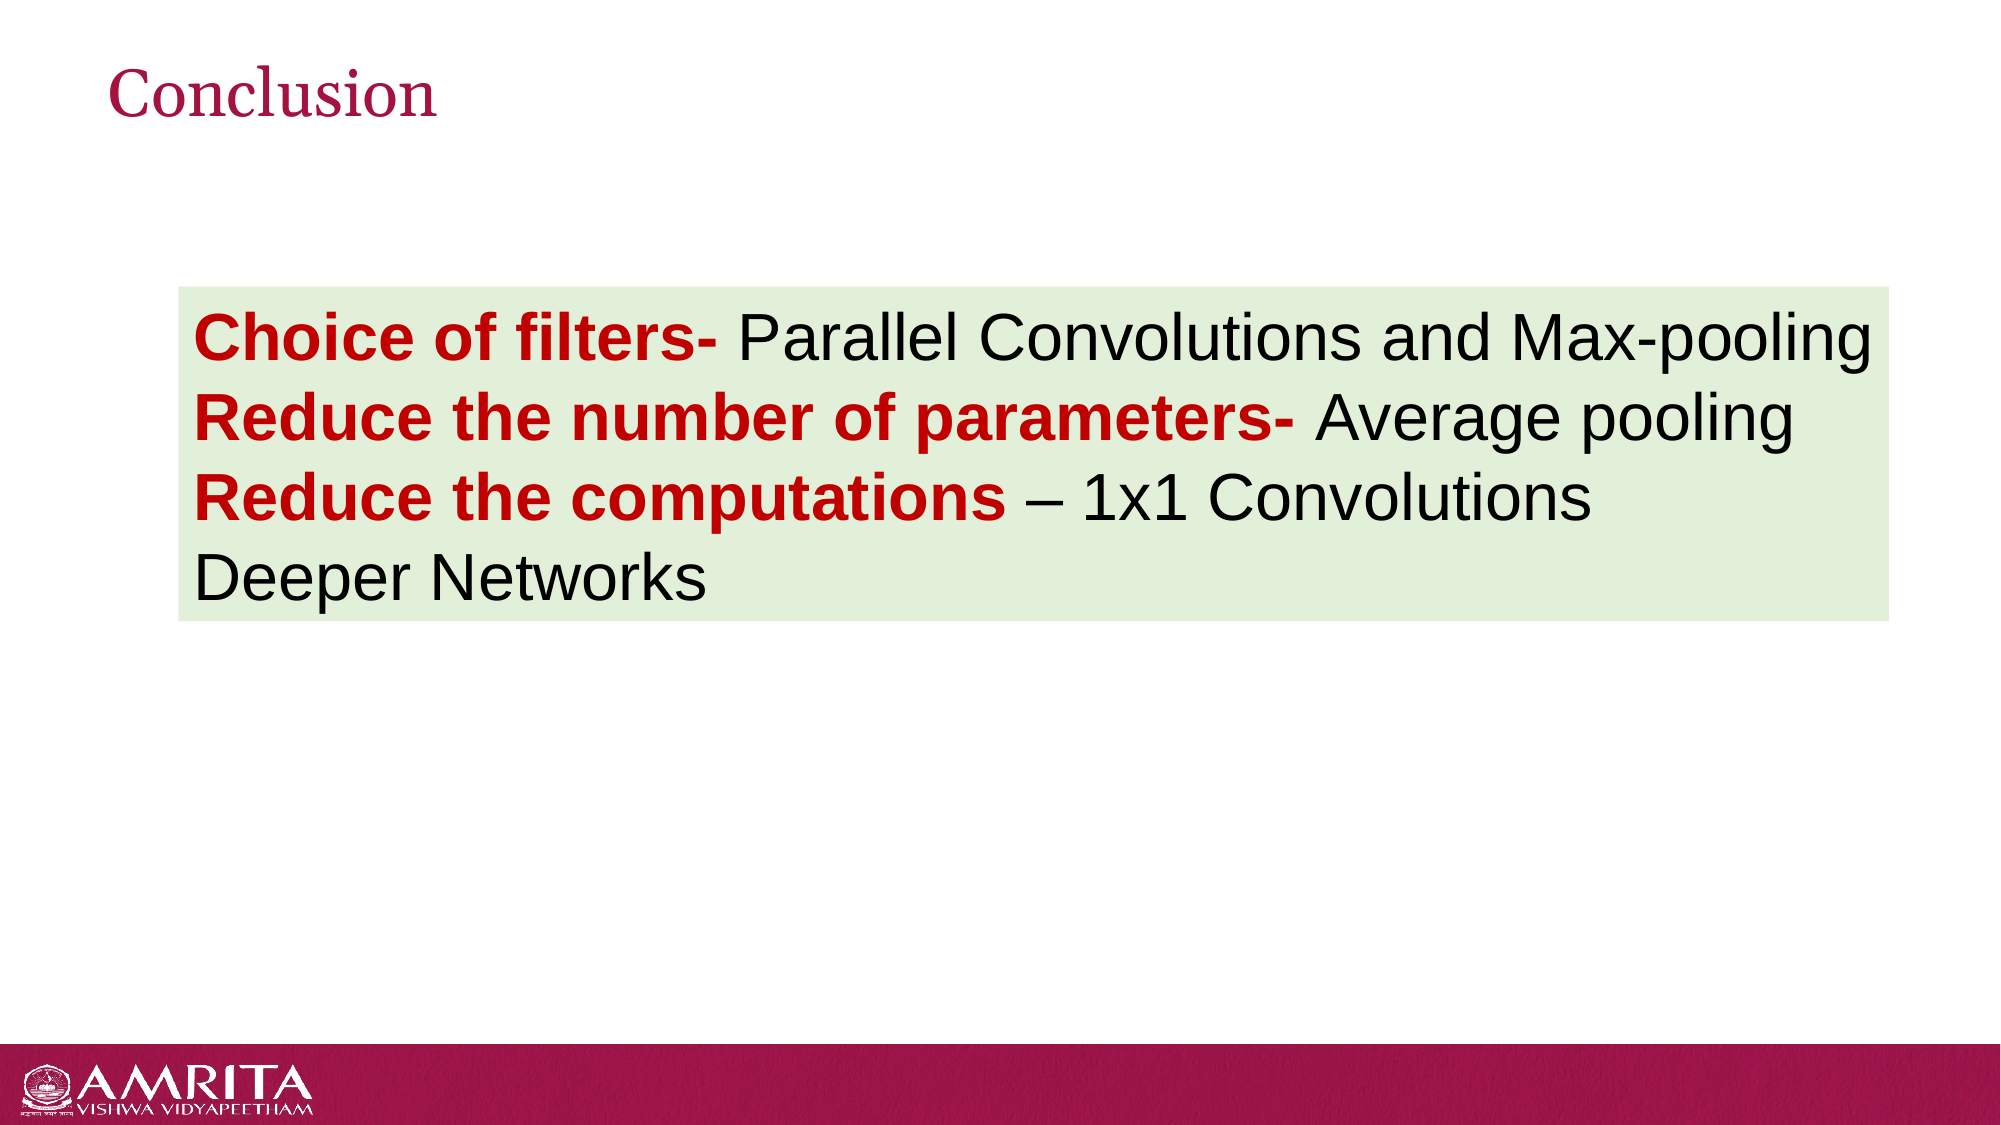

# Conclusion
Choice of filters- Parallel Convolutions and Max-pooling
Reduce the number of parameters- Average pooling
Reduce the computations – 1x1 Convolutions
Deeper Networks